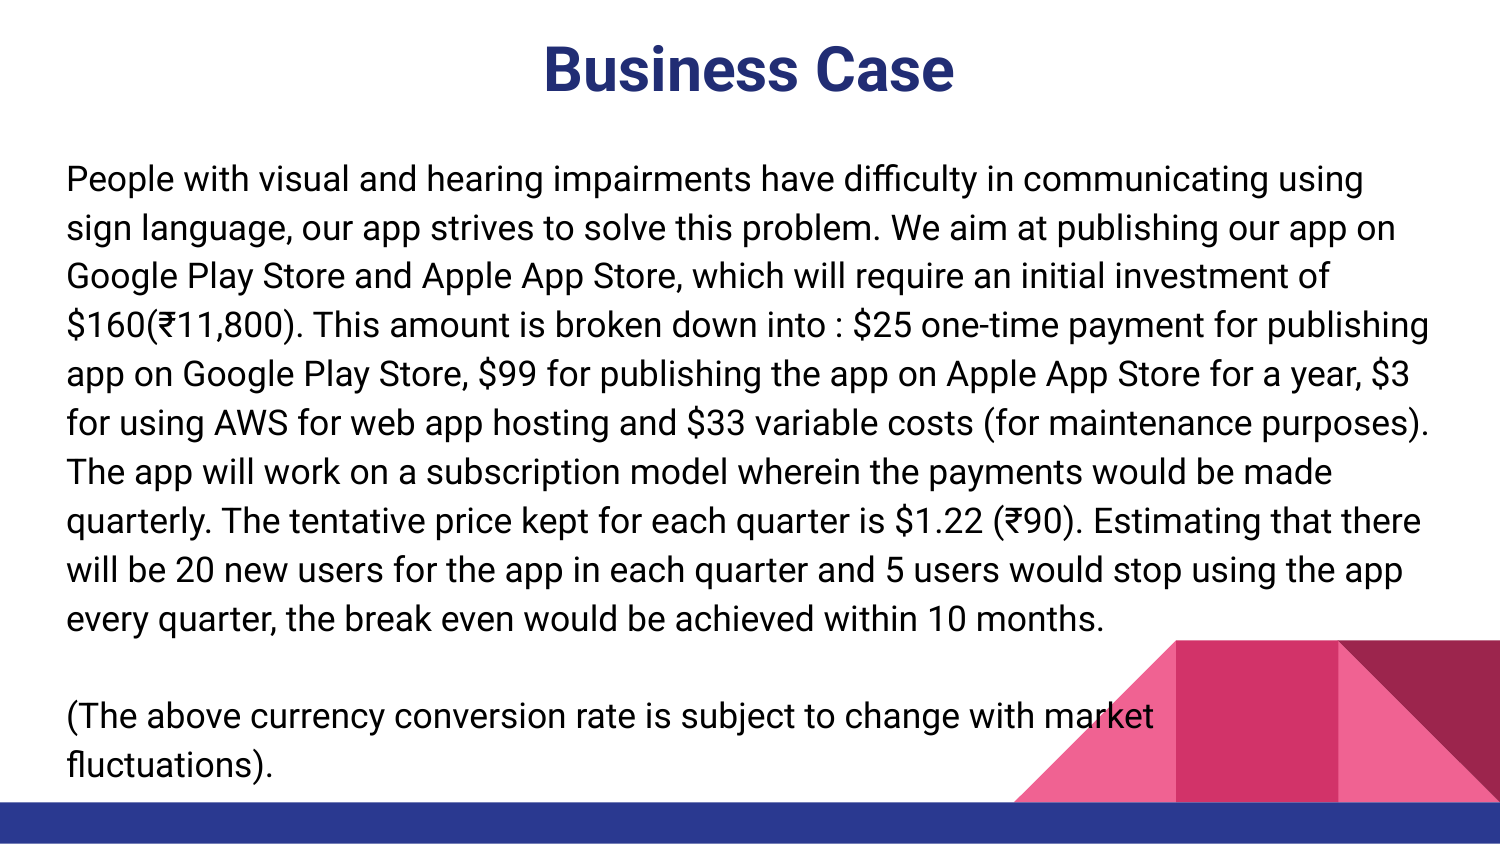

# Business Case
People with visual and hearing impairments have difficulty in communicating using sign language, our app strives to solve this problem. We aim at publishing our app on Google Play Store and Apple App Store, which will require an initial investment of $160(₹11,800). This amount is broken down into : $25 one-time payment for publishing app on Google Play Store, $99 for publishing the app on Apple App Store for a year, $3 for using AWS for web app hosting and $33 variable costs (for maintenance purposes). The app will work on a subscription model wherein the payments would be made quarterly. The tentative price kept for each quarter is $1.22 (₹90). Estimating that there will be 20 new users for the app in each quarter and 5 users would stop using the app every quarter, the break even would be achieved within 10 months.

(The above currency conversion rate is subject to change with market
fluctuations).